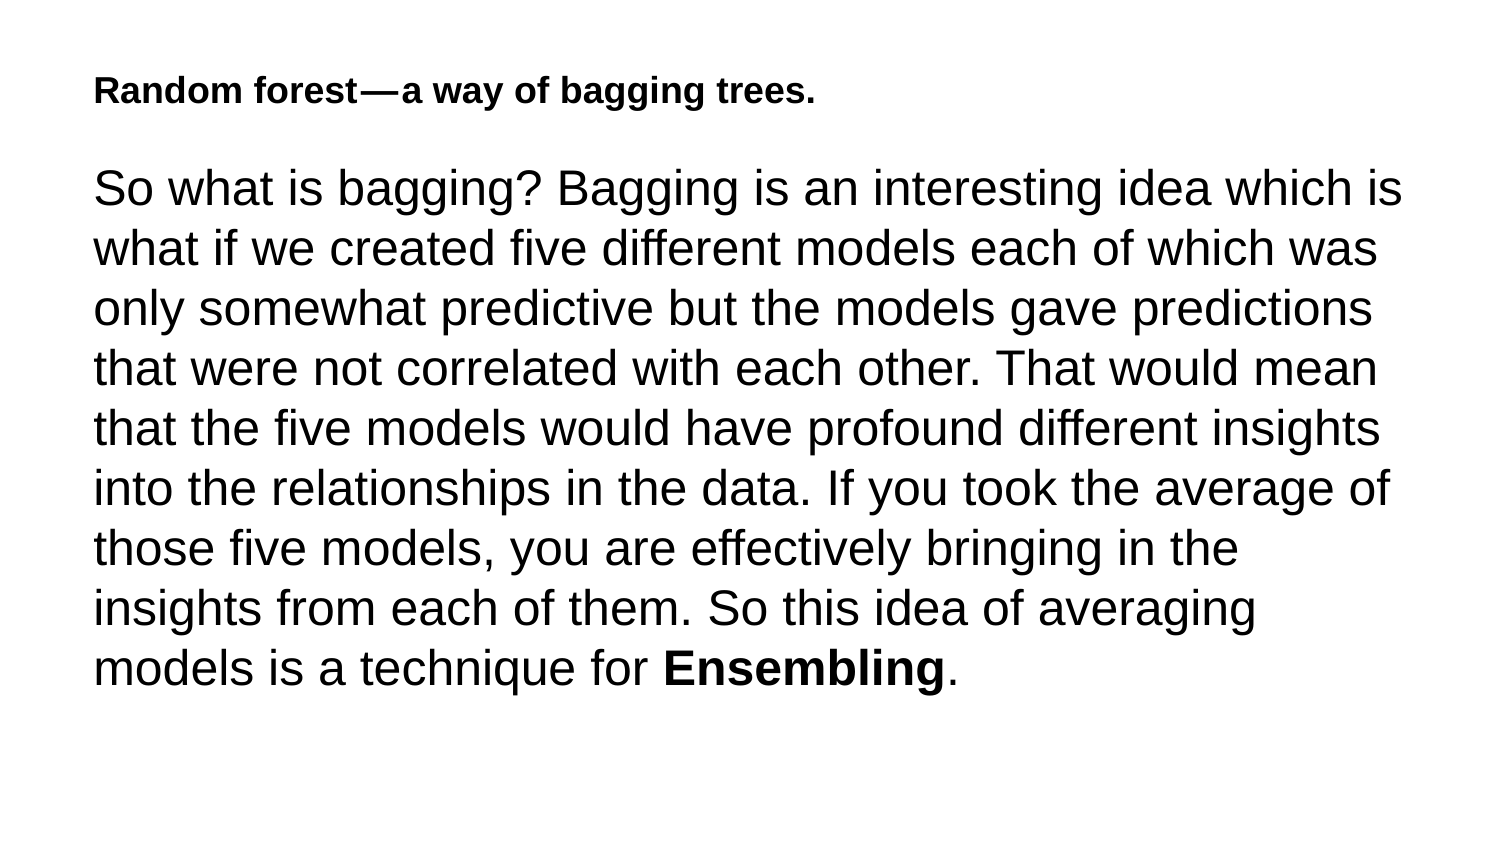

Random forest — a way of bagging trees.

So what is bagging? Bagging is an interesting idea which is what if we created five different models each of which was only somewhat predictive but the models gave predictions that were not correlated with each other. That would mean that the five models would have profound different insights into the relationships in the data. If you took the average of those five models, you are effectively bringing in the insights from each of them. So this idea of averaging models is a technique for Ensembling.